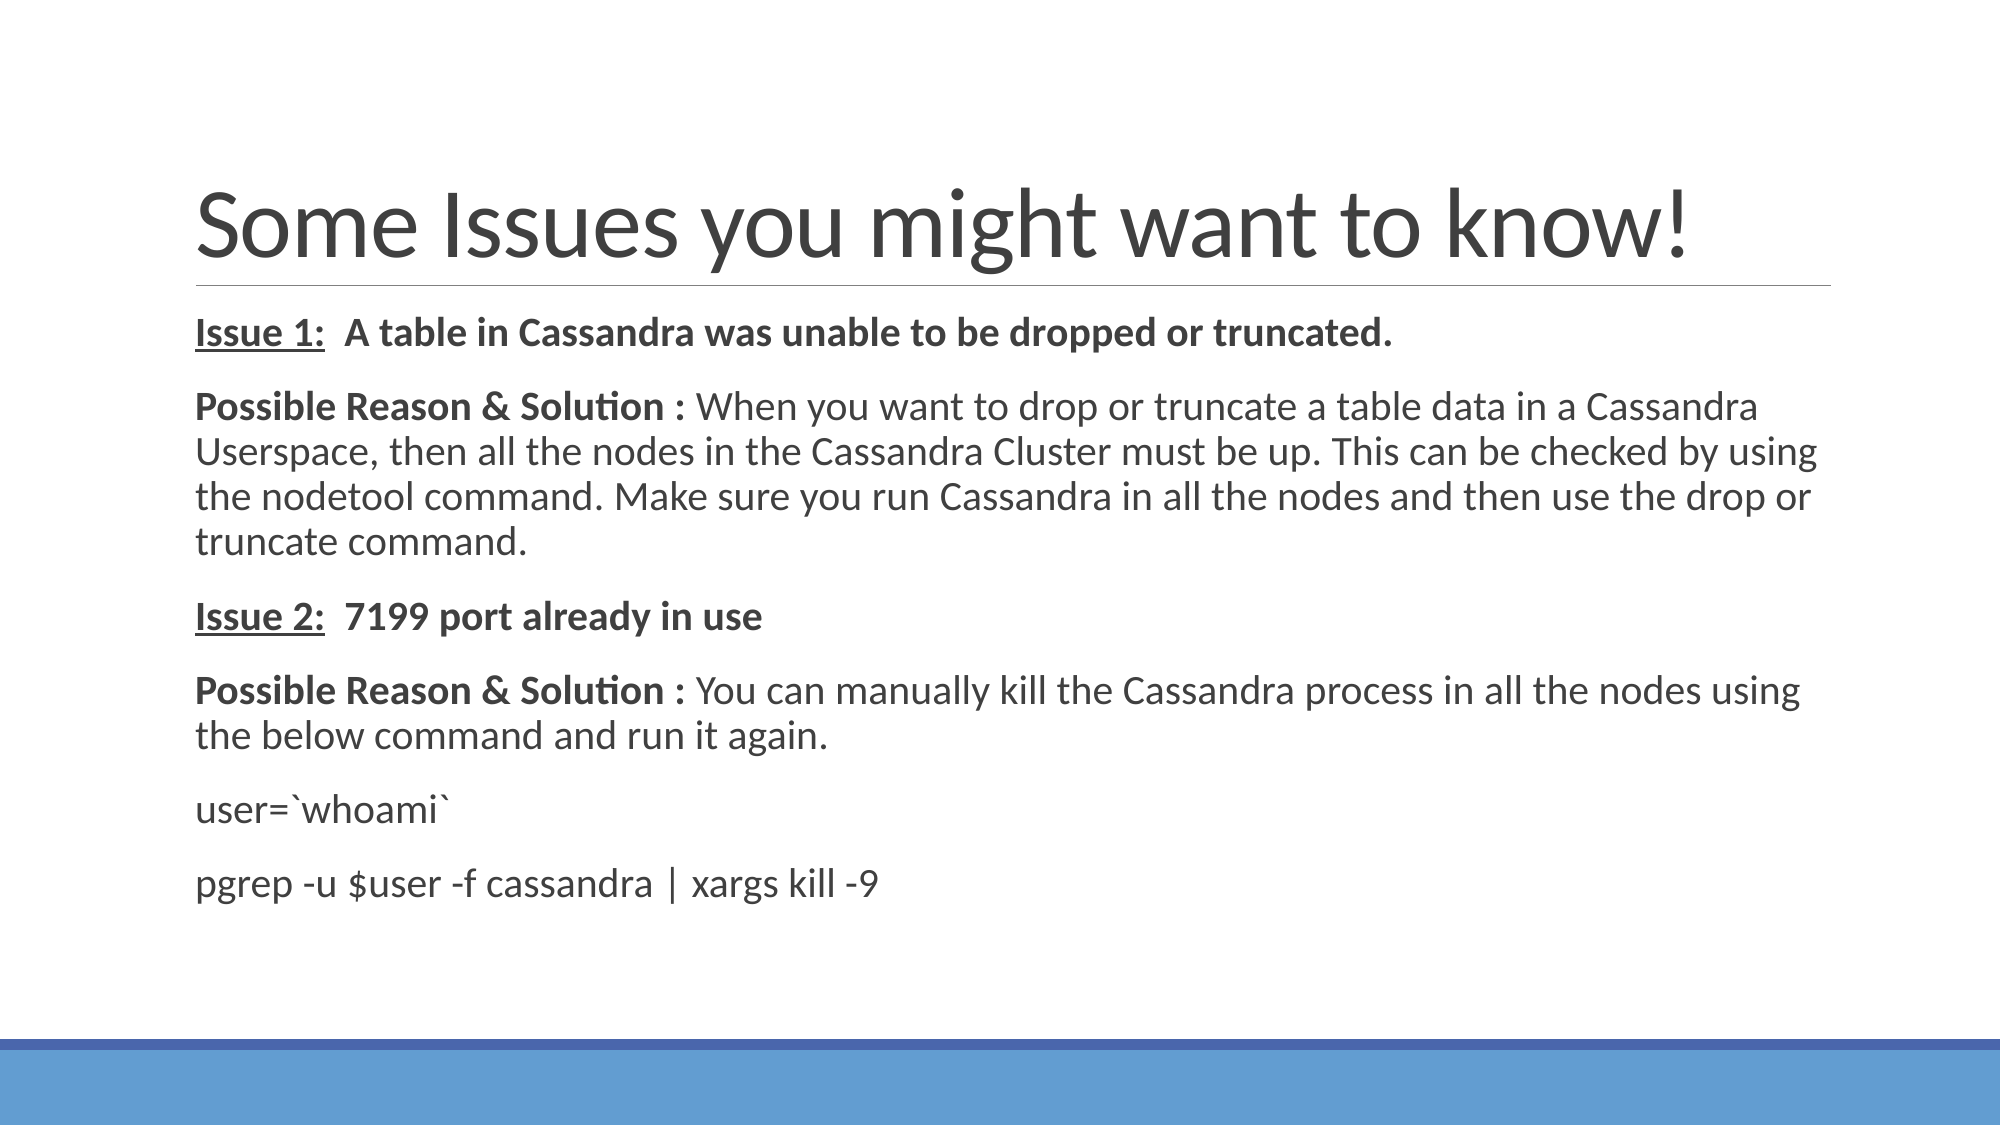

# Some Issues you might want to know!
Issue 1:  A table in Cassandra was unable to be dropped or truncated.
Possible Reason & Solution : When you want to drop or truncate a table data in a Cassandra Userspace, then all the nodes in the Cassandra Cluster must be up. This can be checked by using the nodetool command. Make sure you run Cassandra in all the nodes and then use the drop or truncate command.
Issue 2:  7199 port already in use
Possible Reason & Solution : You can manually kill the Cassandra process in all the nodes using the below command and run it again.
user=`whoami`
pgrep -u $user -f cassandra | xargs kill -9